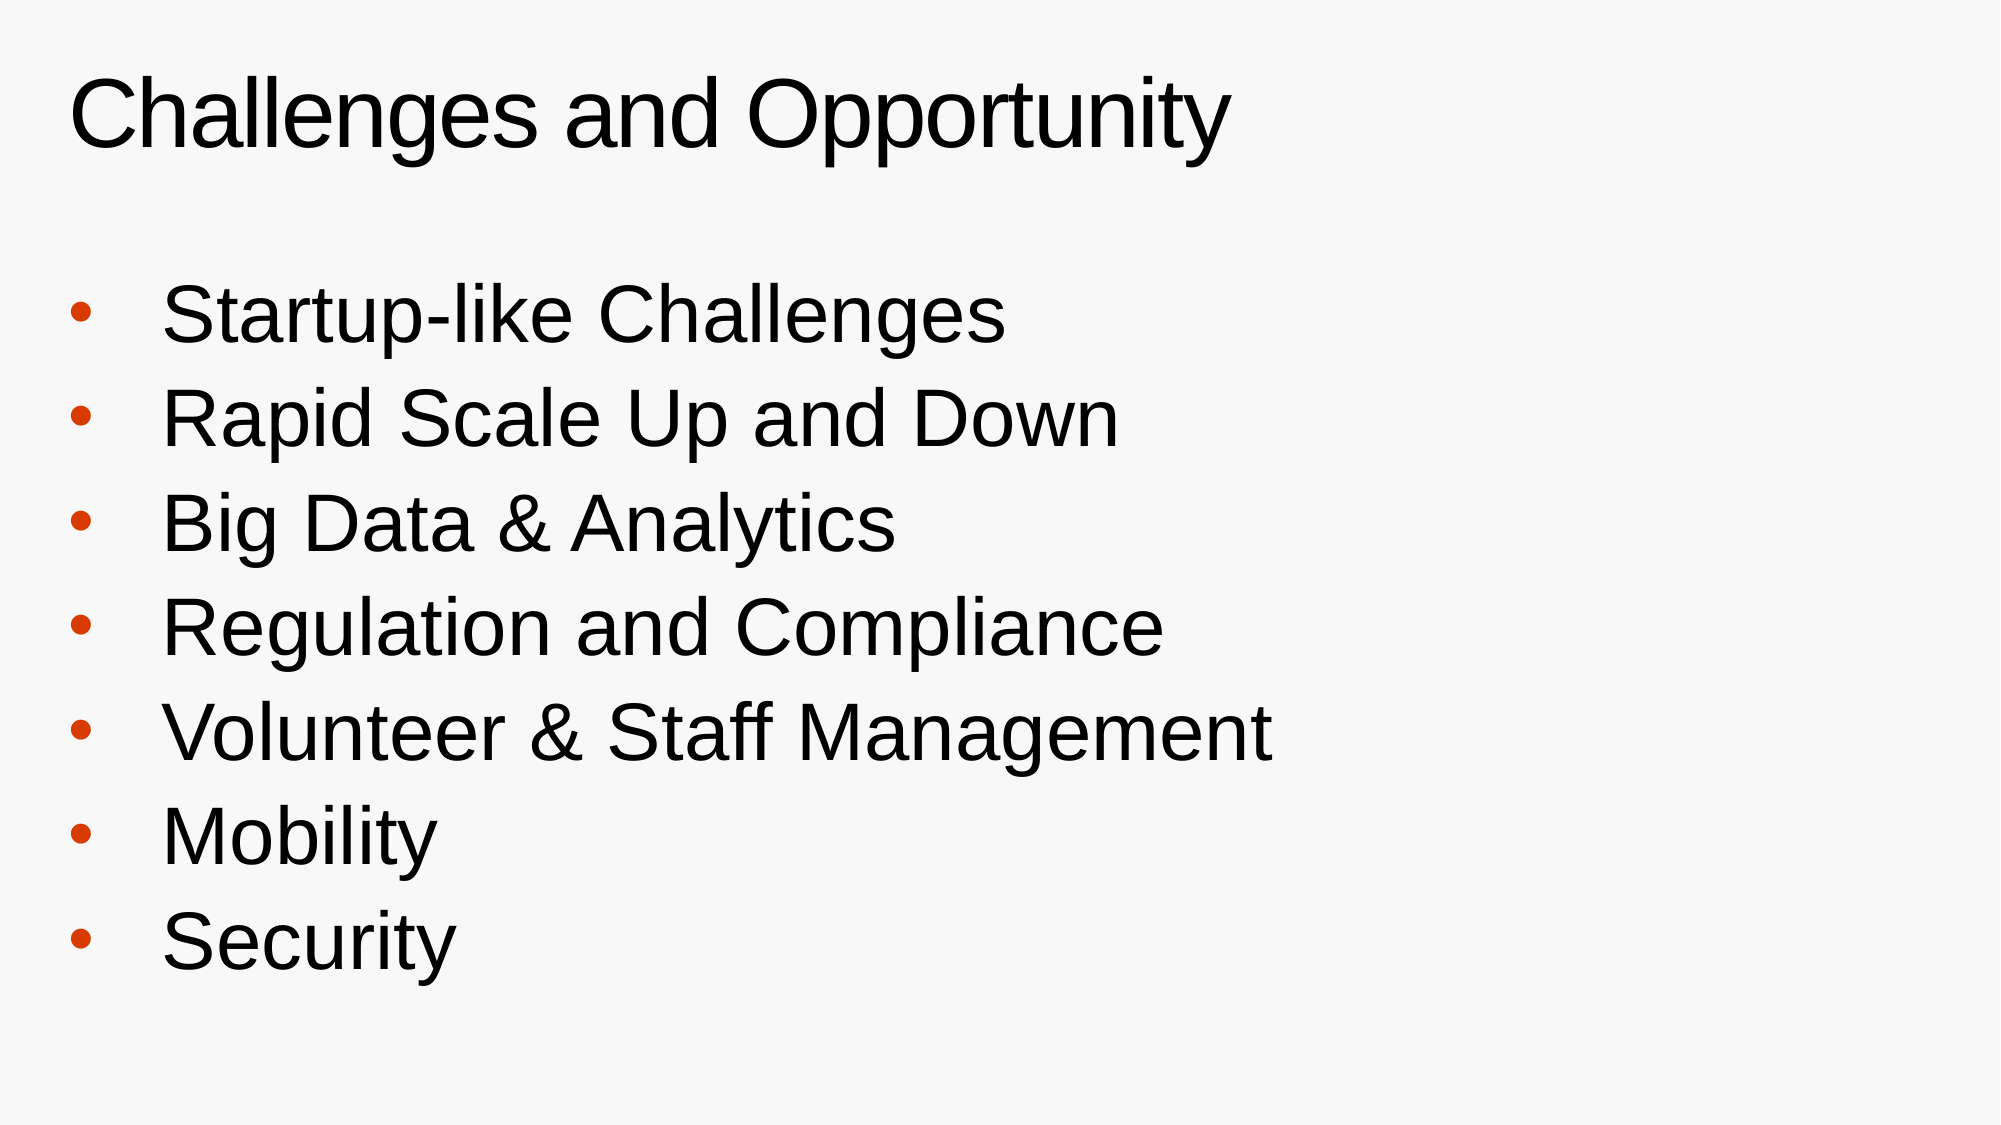

# Challenges and Opportunity
Startup-like Challenges
Rapid Scale Up and Down
Big Data & Analytics
Regulation and Compliance
Volunteer & Staff Management
Mobility
Security